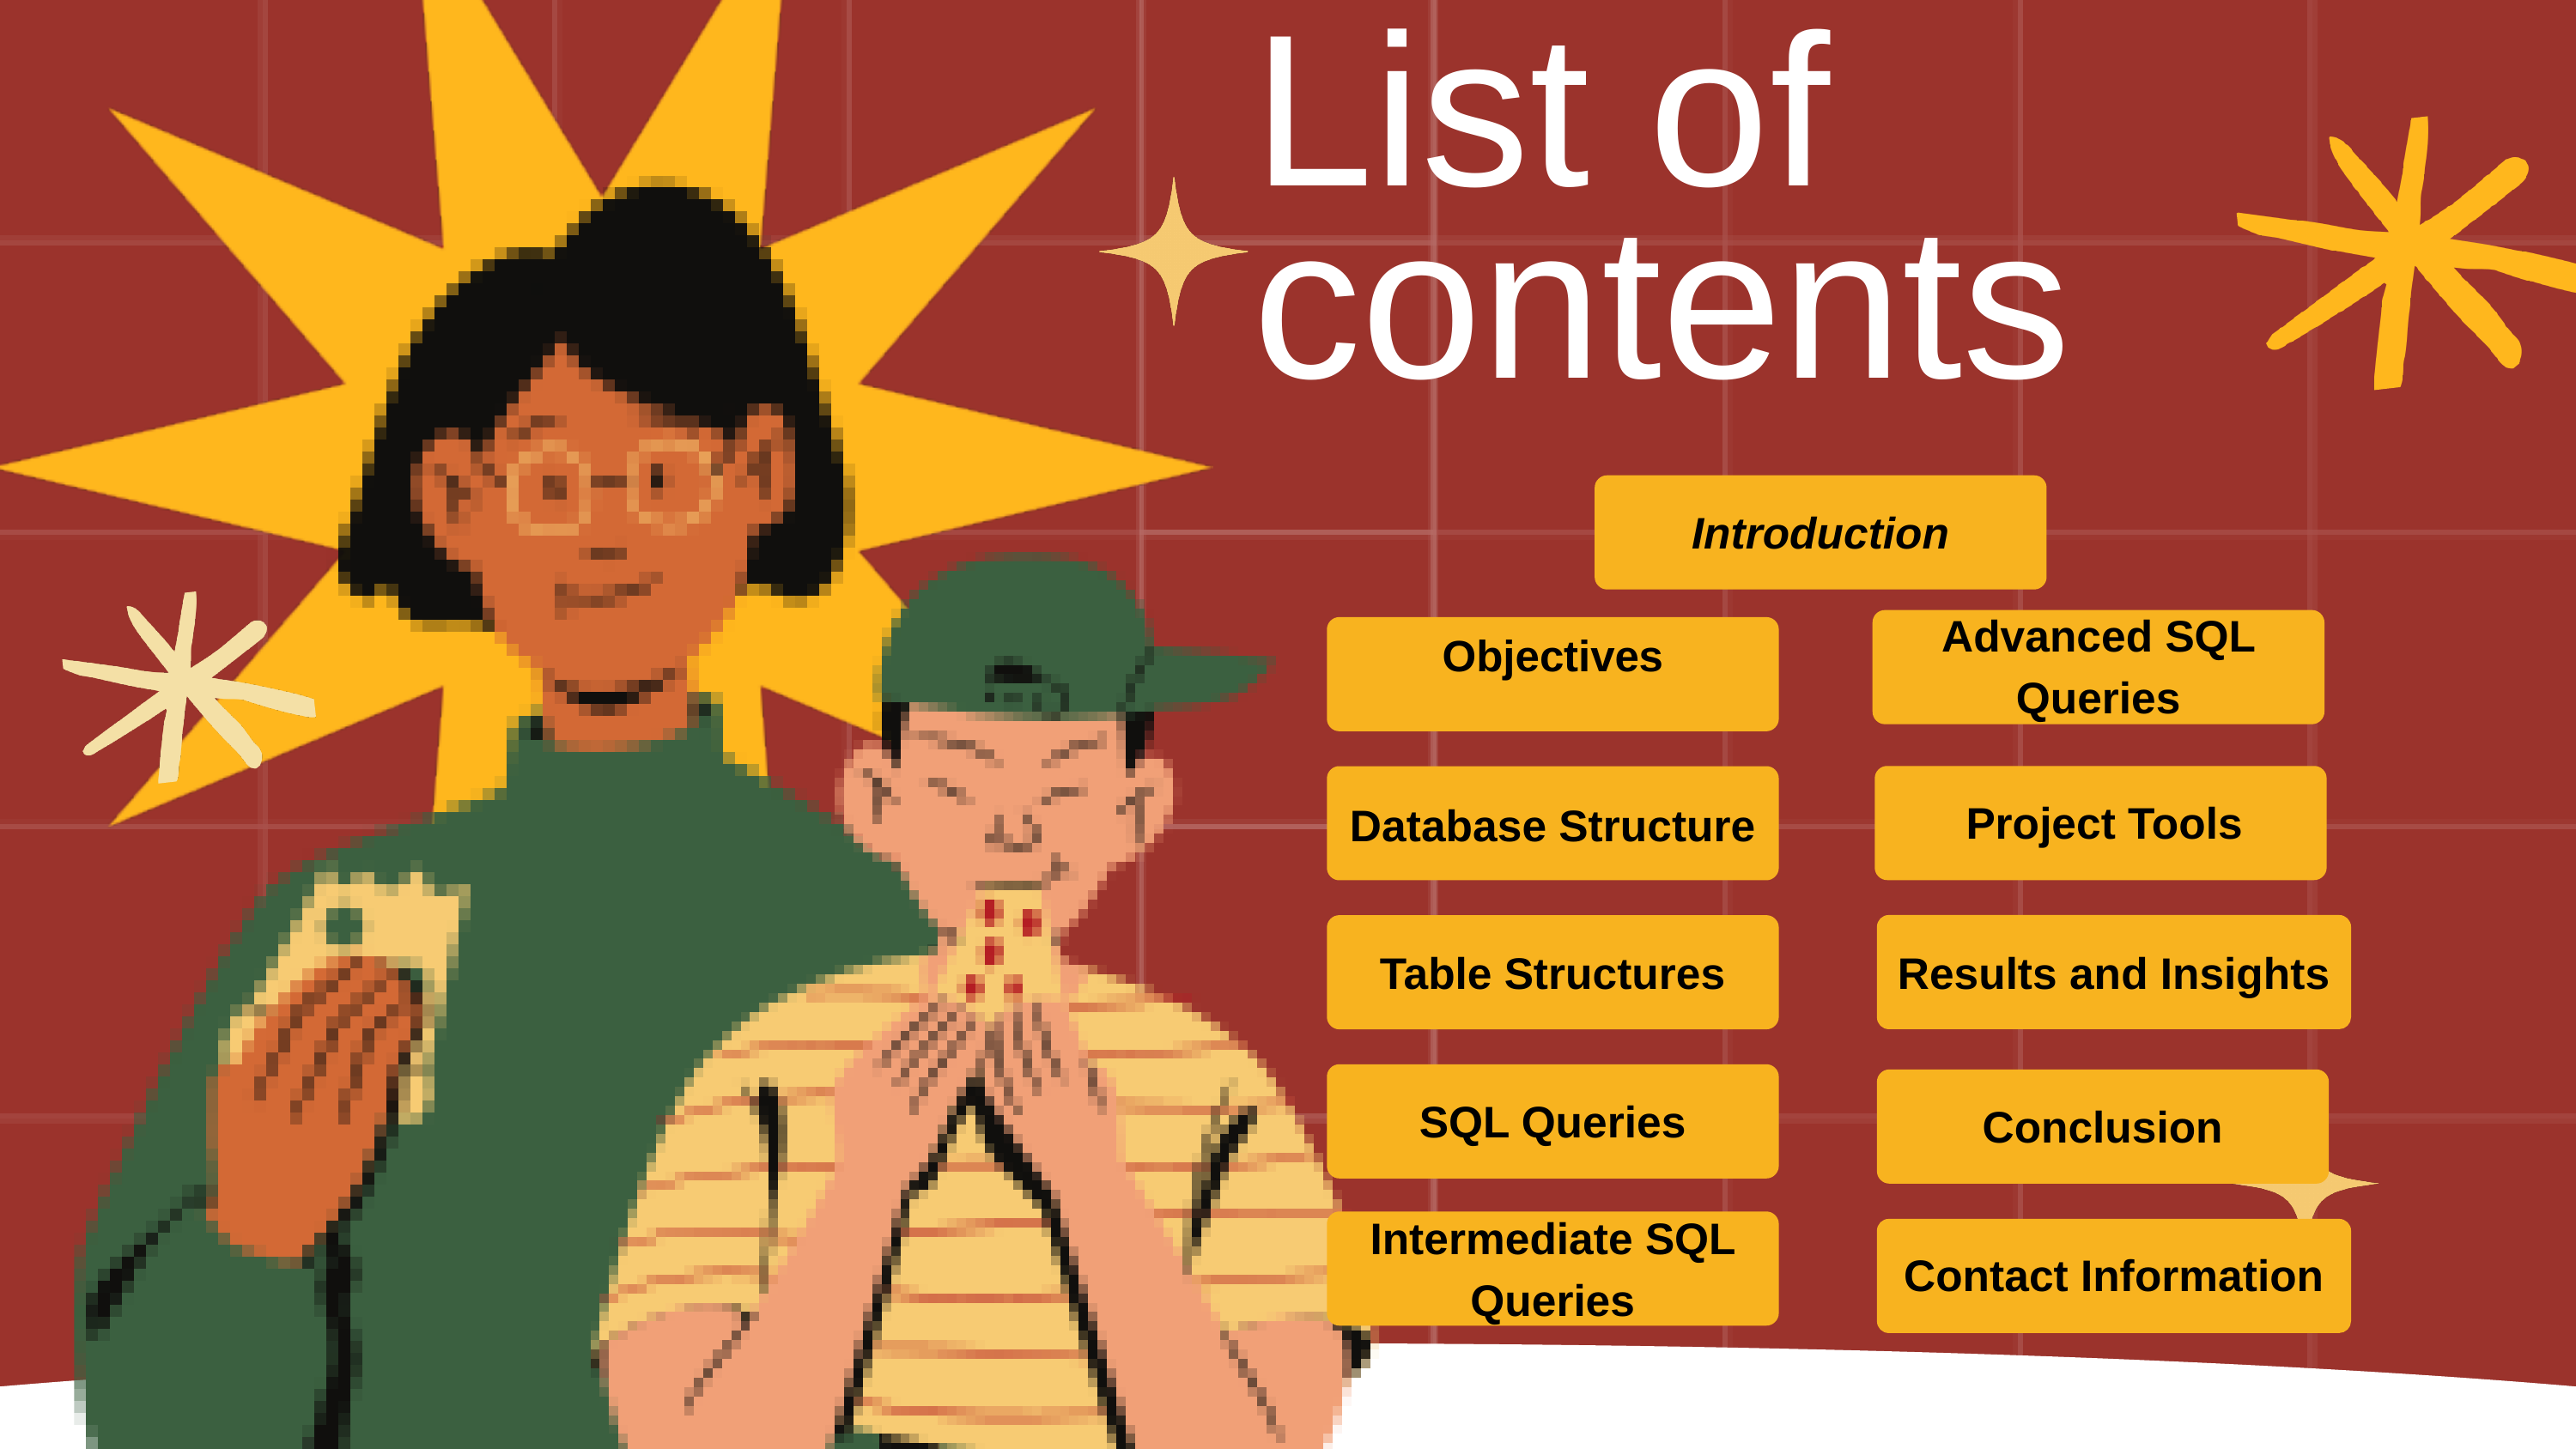

List of contents

Introduction

Advanced SQL Queries

Objectives

 Project Tools
Database Structure

Table Structures
Results and Insights

SQL Queries
Conclusion

Intermediate SQL Queries

Contact Information